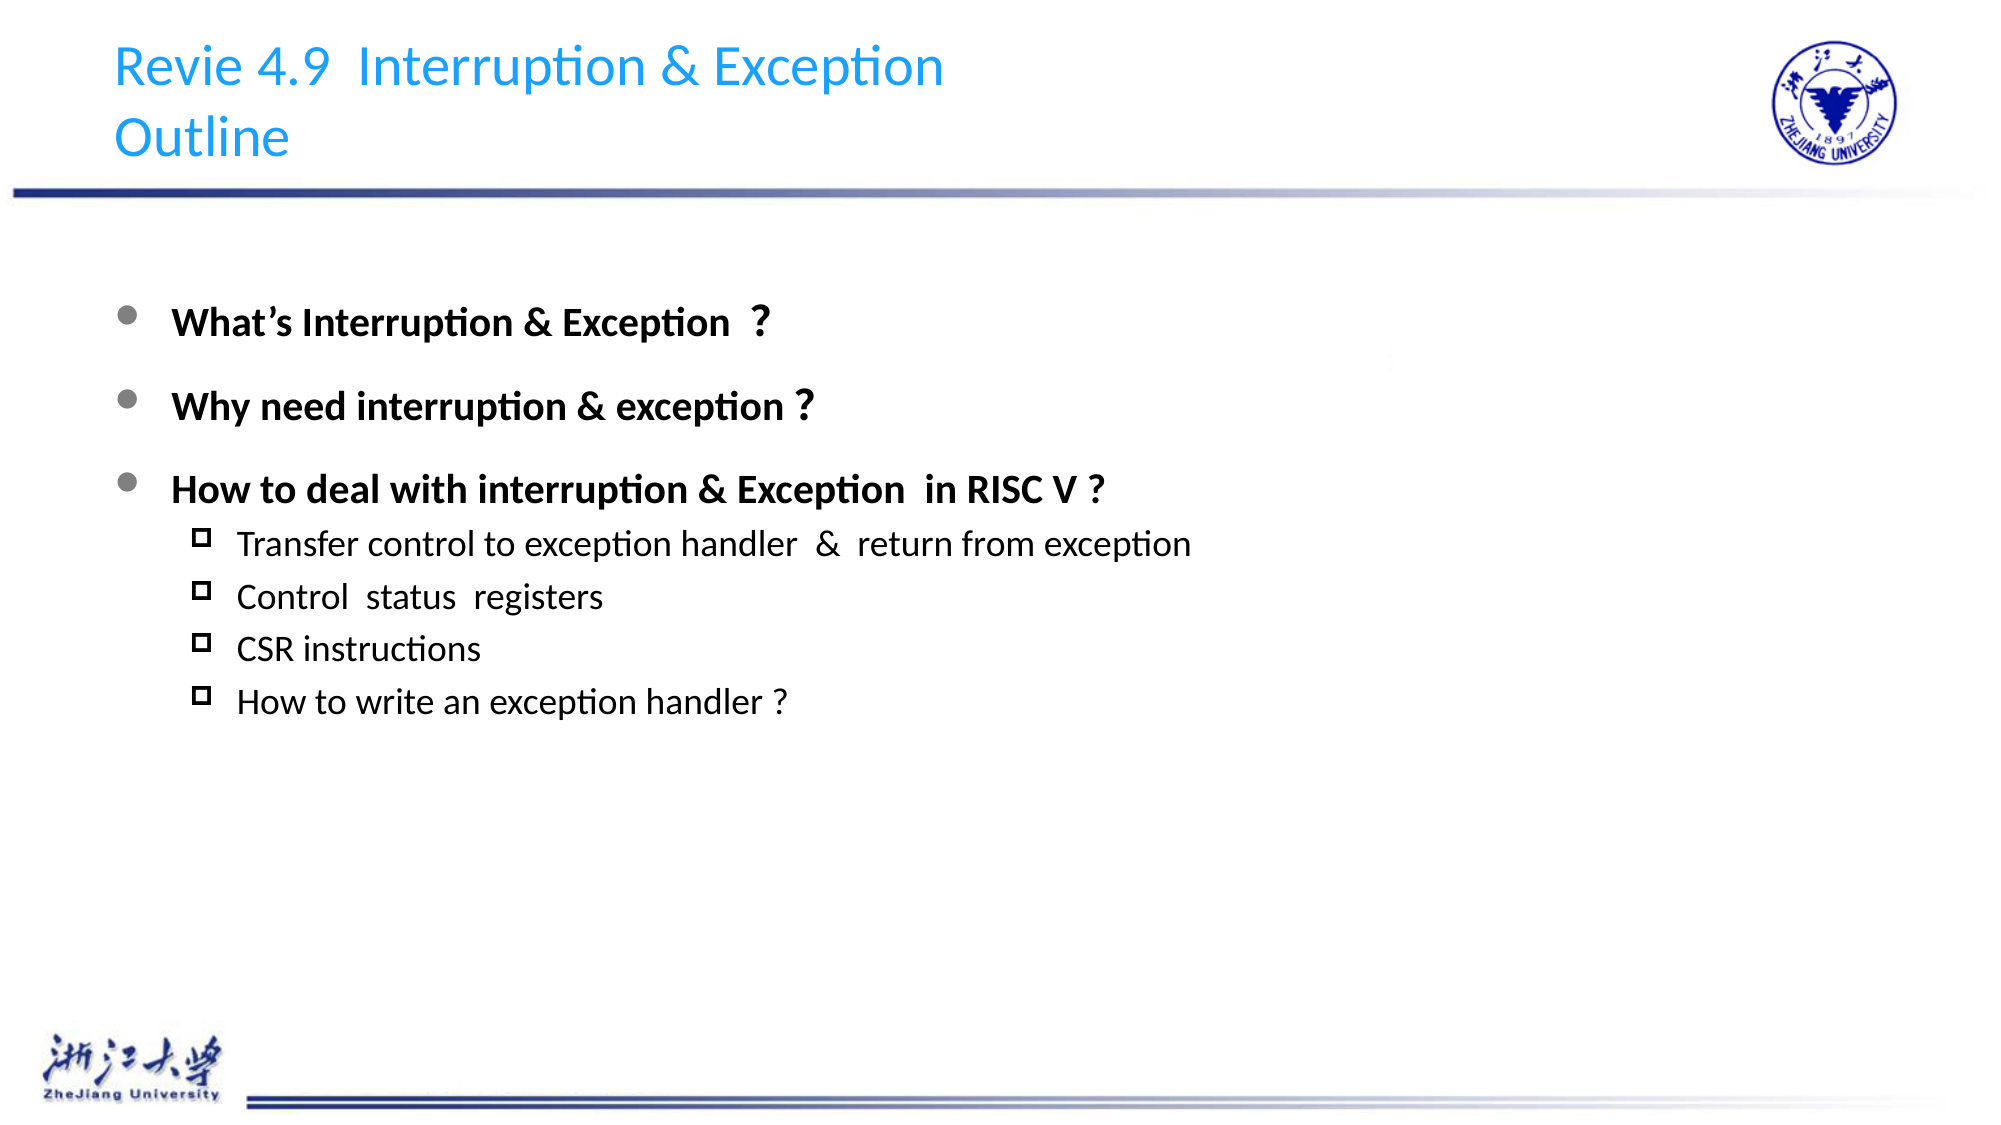

# Revie 4.9  Interruption & Exception Outline
What’s Interruption & Exception ？
Why need interruption & exception？
How to deal with interruption & Exception  in RISC V ?
Transfer control to exception handler  &  return from exception
Control  status  registers
CSR instructions
How to write an exception handler ?